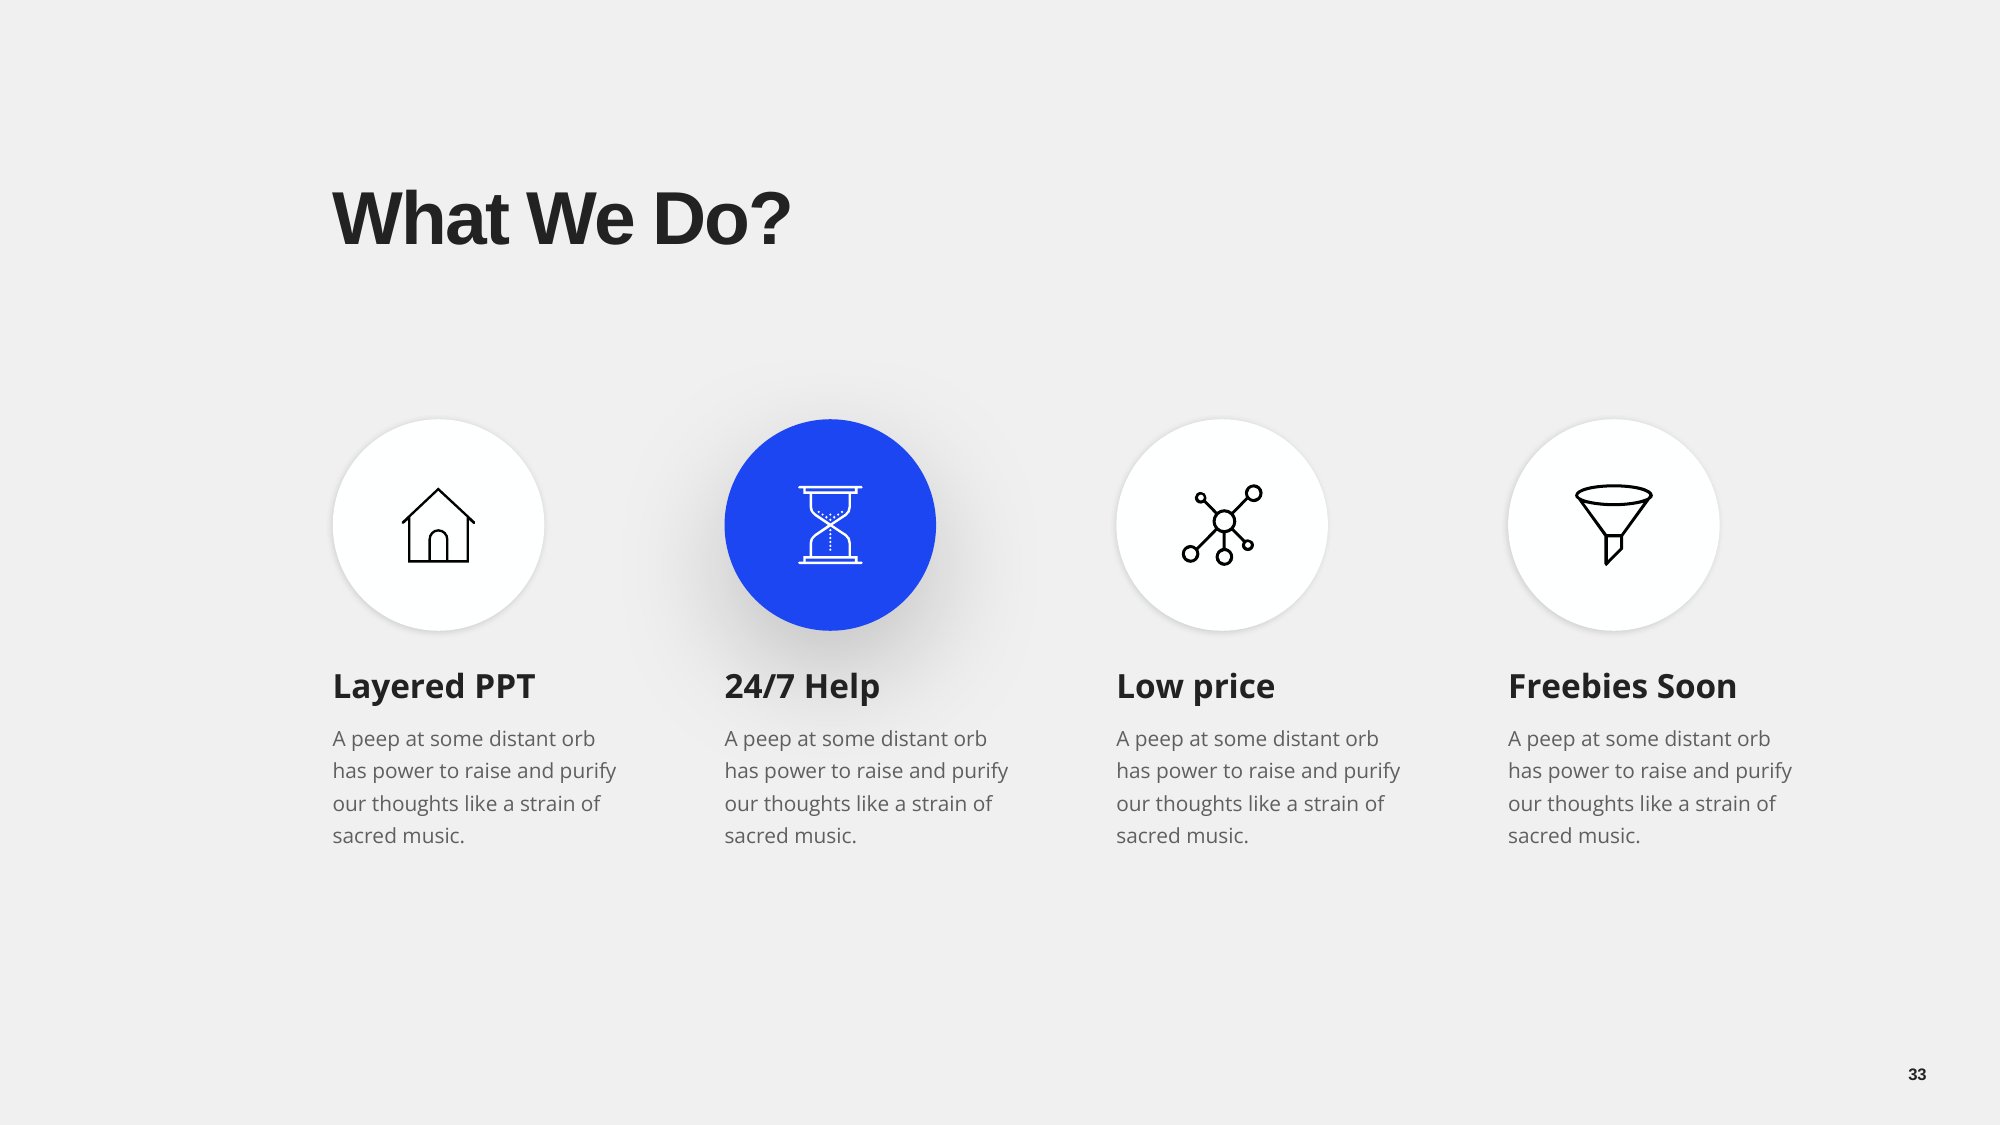

# What We Do?

Layered PPT
A peep at some distant orb has power to raise and purify our thoughts like a strain of sacred music.
24/7 Help
A peep at some distant orb has power to raise and purify our thoughts like a strain of sacred music.
Low price
A peep at some distant orb has power to raise and purify our thoughts like a strain of sacred music.
Freebies Soon
A peep at some distant orb has power to raise and purify our thoughts like a strain of sacred music.